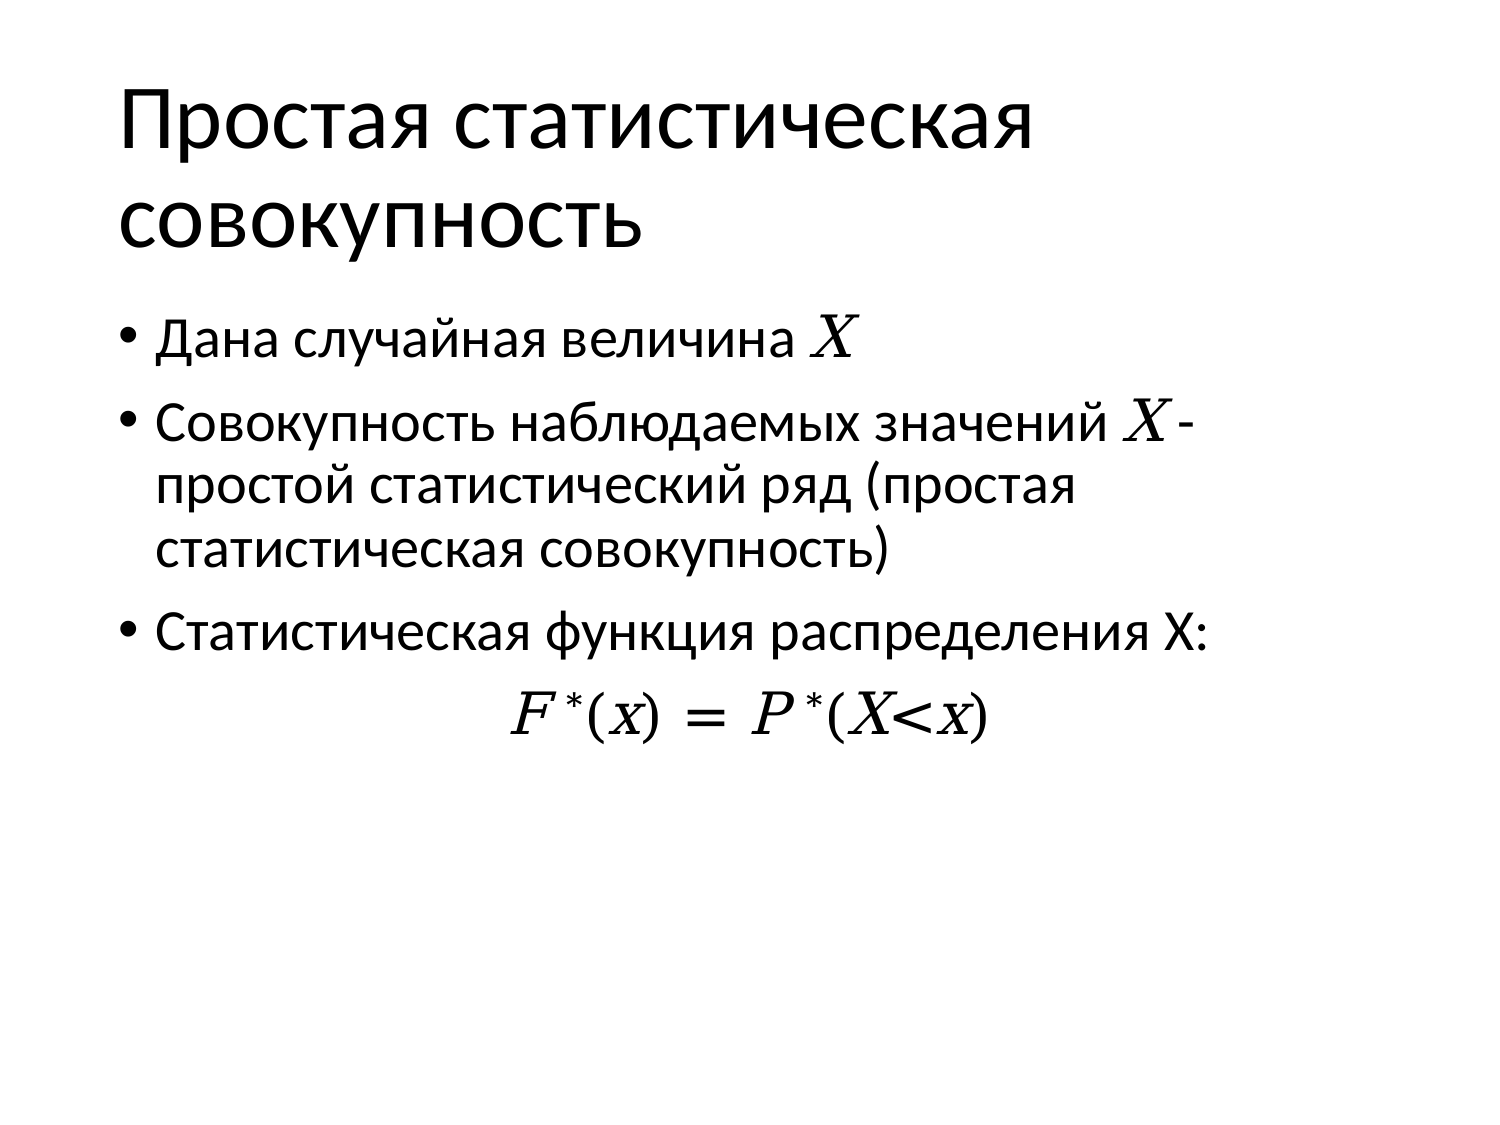

# Простая статистическая совокупность
Дана случайная величина X
Совокупность наблюдаемых значений X - простой статистический ряд (простая статистическая совокупность)
Статистическая функция распределения X:
F *(x) = P *(X<x)